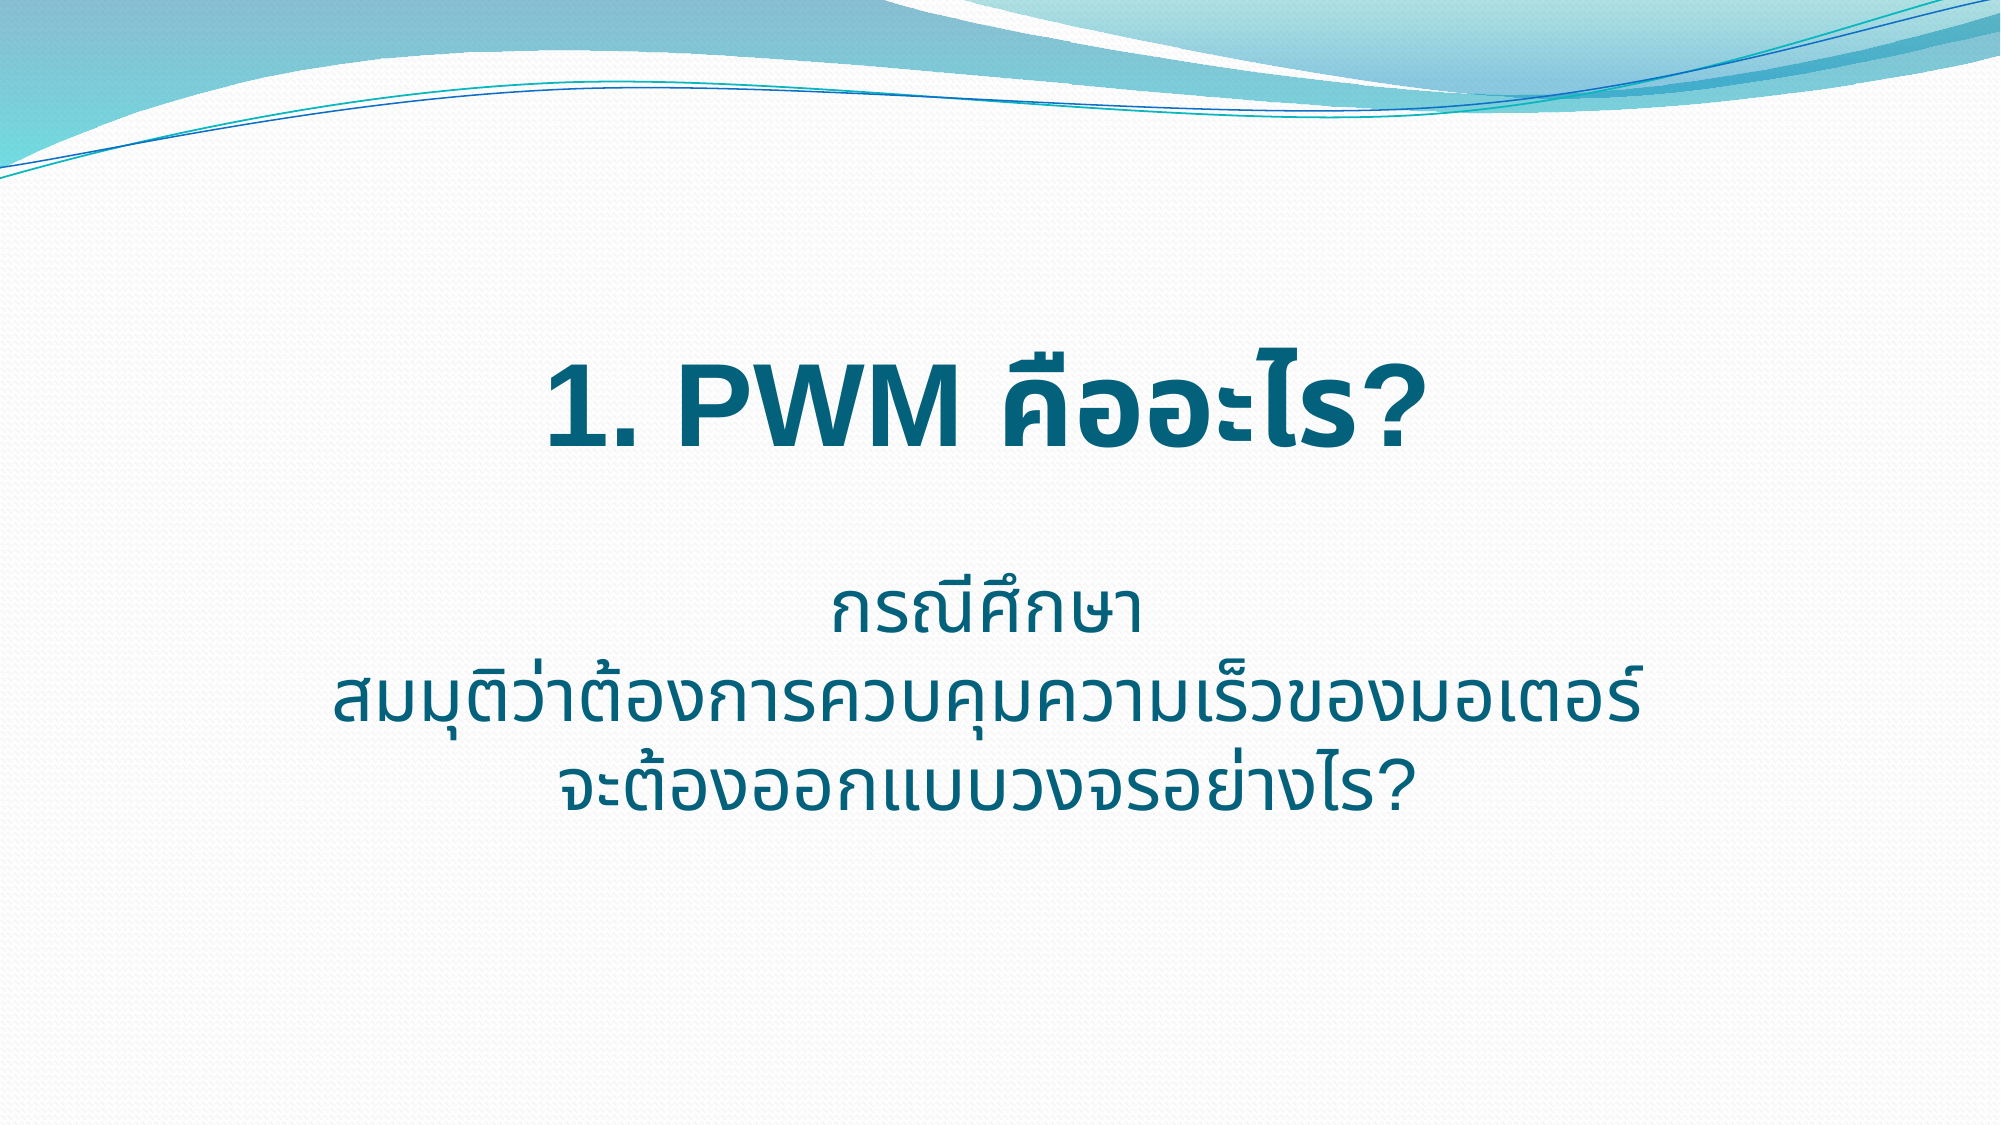

# 1. PWM คืออะไร? กรณีศึกษา สมมุติว่าต้องการควบคุมความเร็วของมอเตอร์ จะต้องออกแบบวงจรอย่างไร?